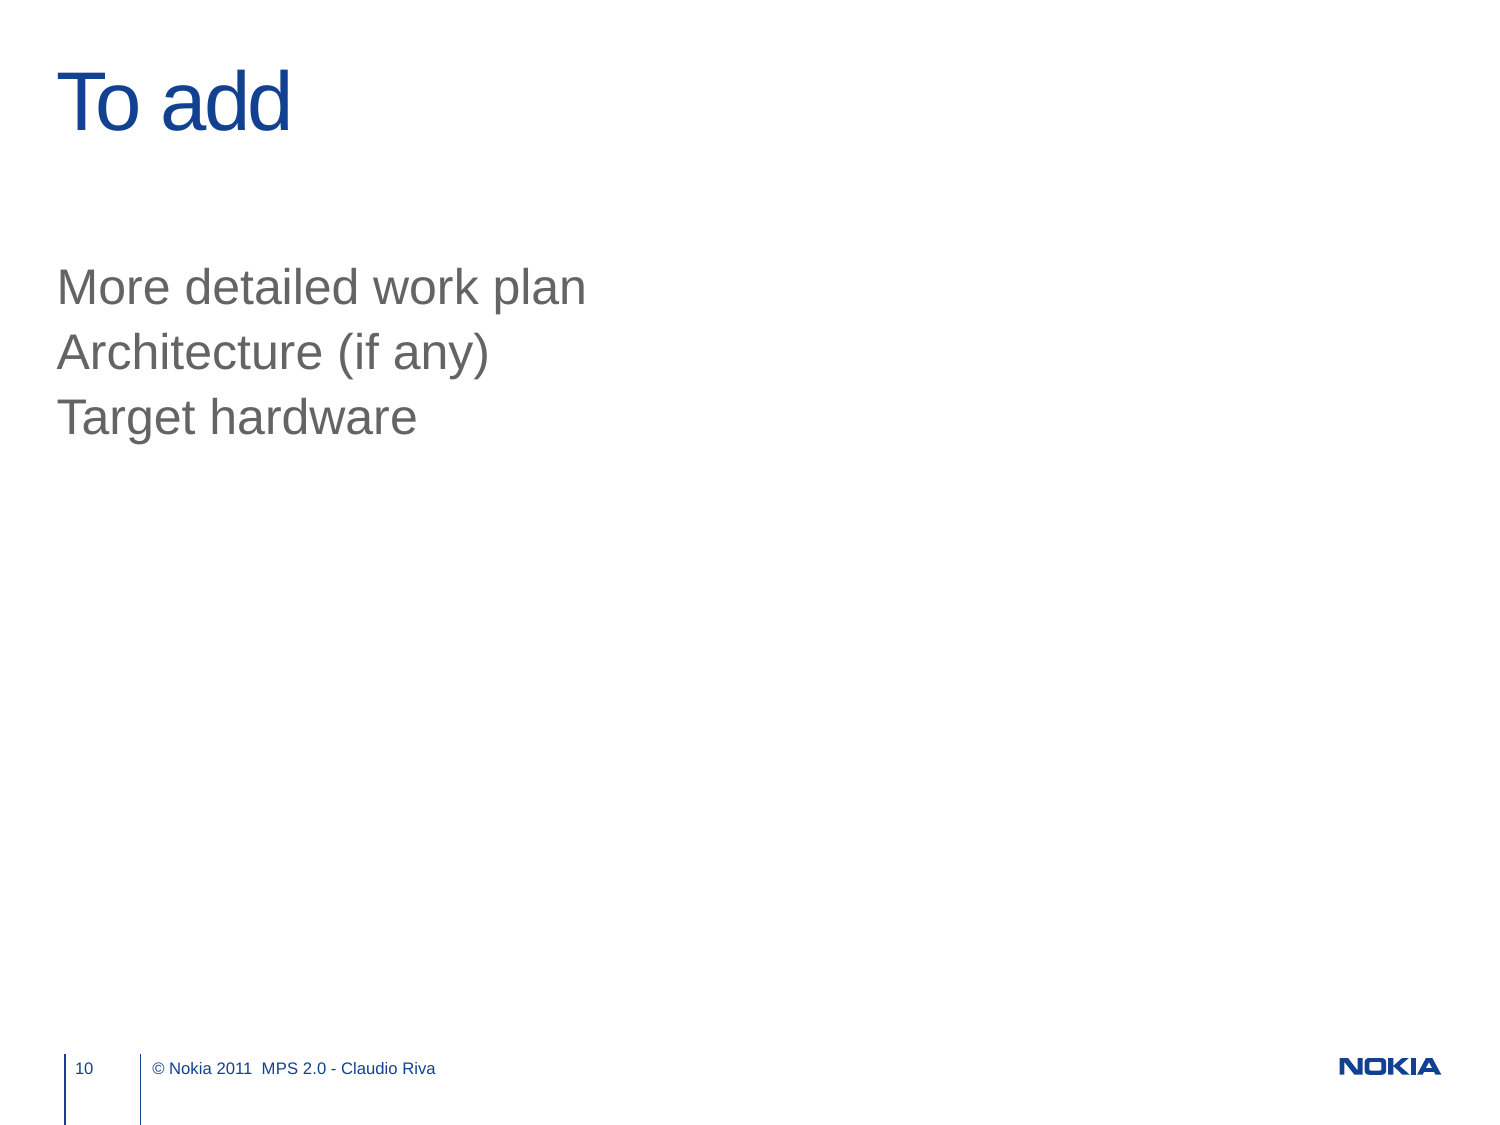

# To add
More detailed work plan
Architecture (if any)
Target hardware
10
© Nokia 2011  MPS 2.0 - Claudio Riva